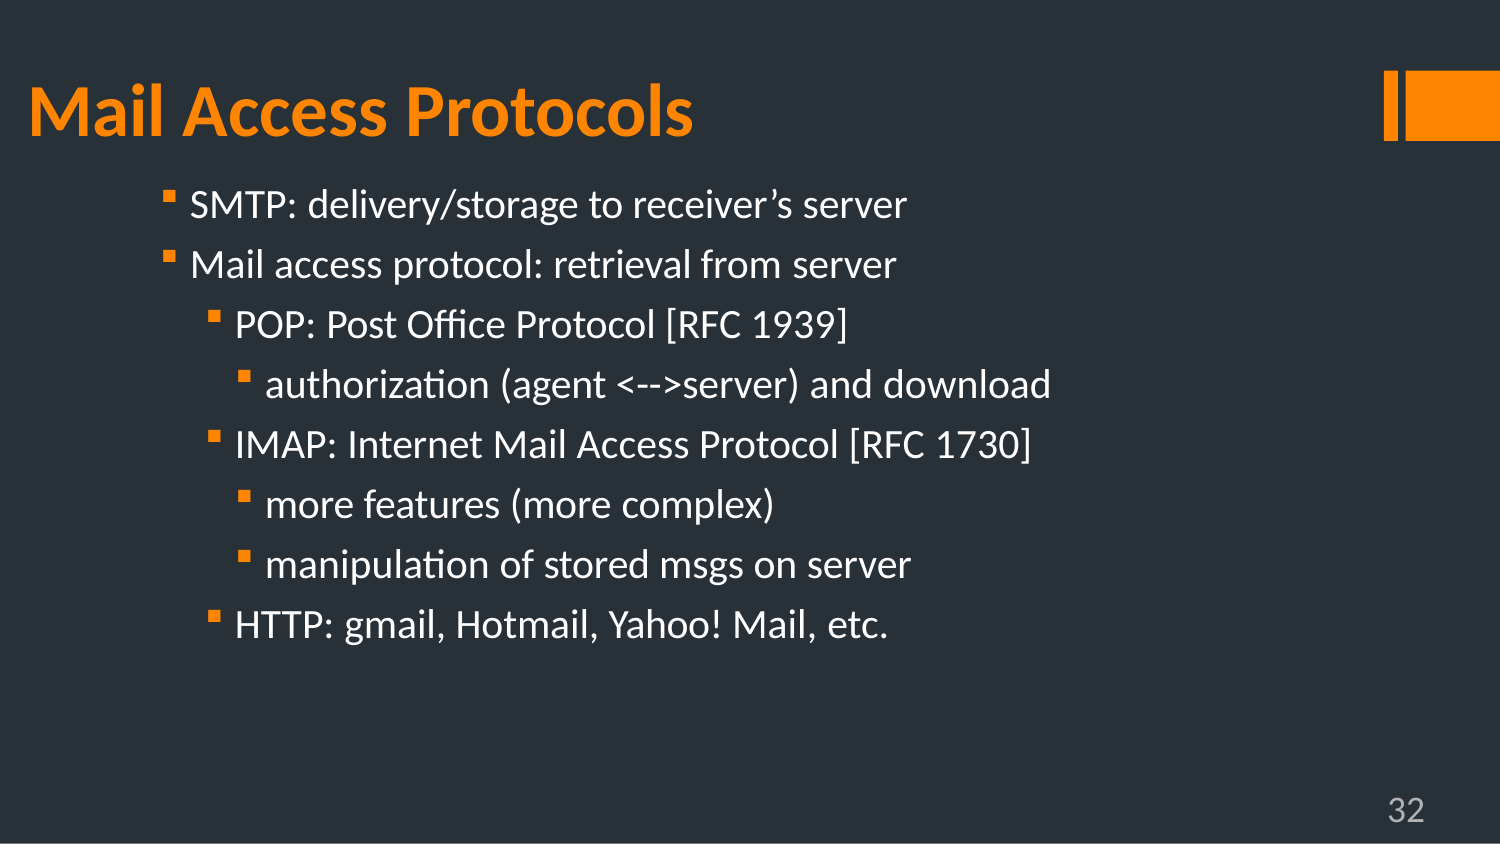

# Mail Access Protocols
SMTP: delivery/storage to receiver’s server
Mail access protocol: retrieval from server
POP: Post Office Protocol [RFC 1939]
authorization (agent <-->server) and download
IMAP: Internet Mail Access Protocol [RFC 1730]
more features (more complex)
manipulation of stored msgs on server
HTTP: gmail, Hotmail, Yahoo! Mail, etc.
32